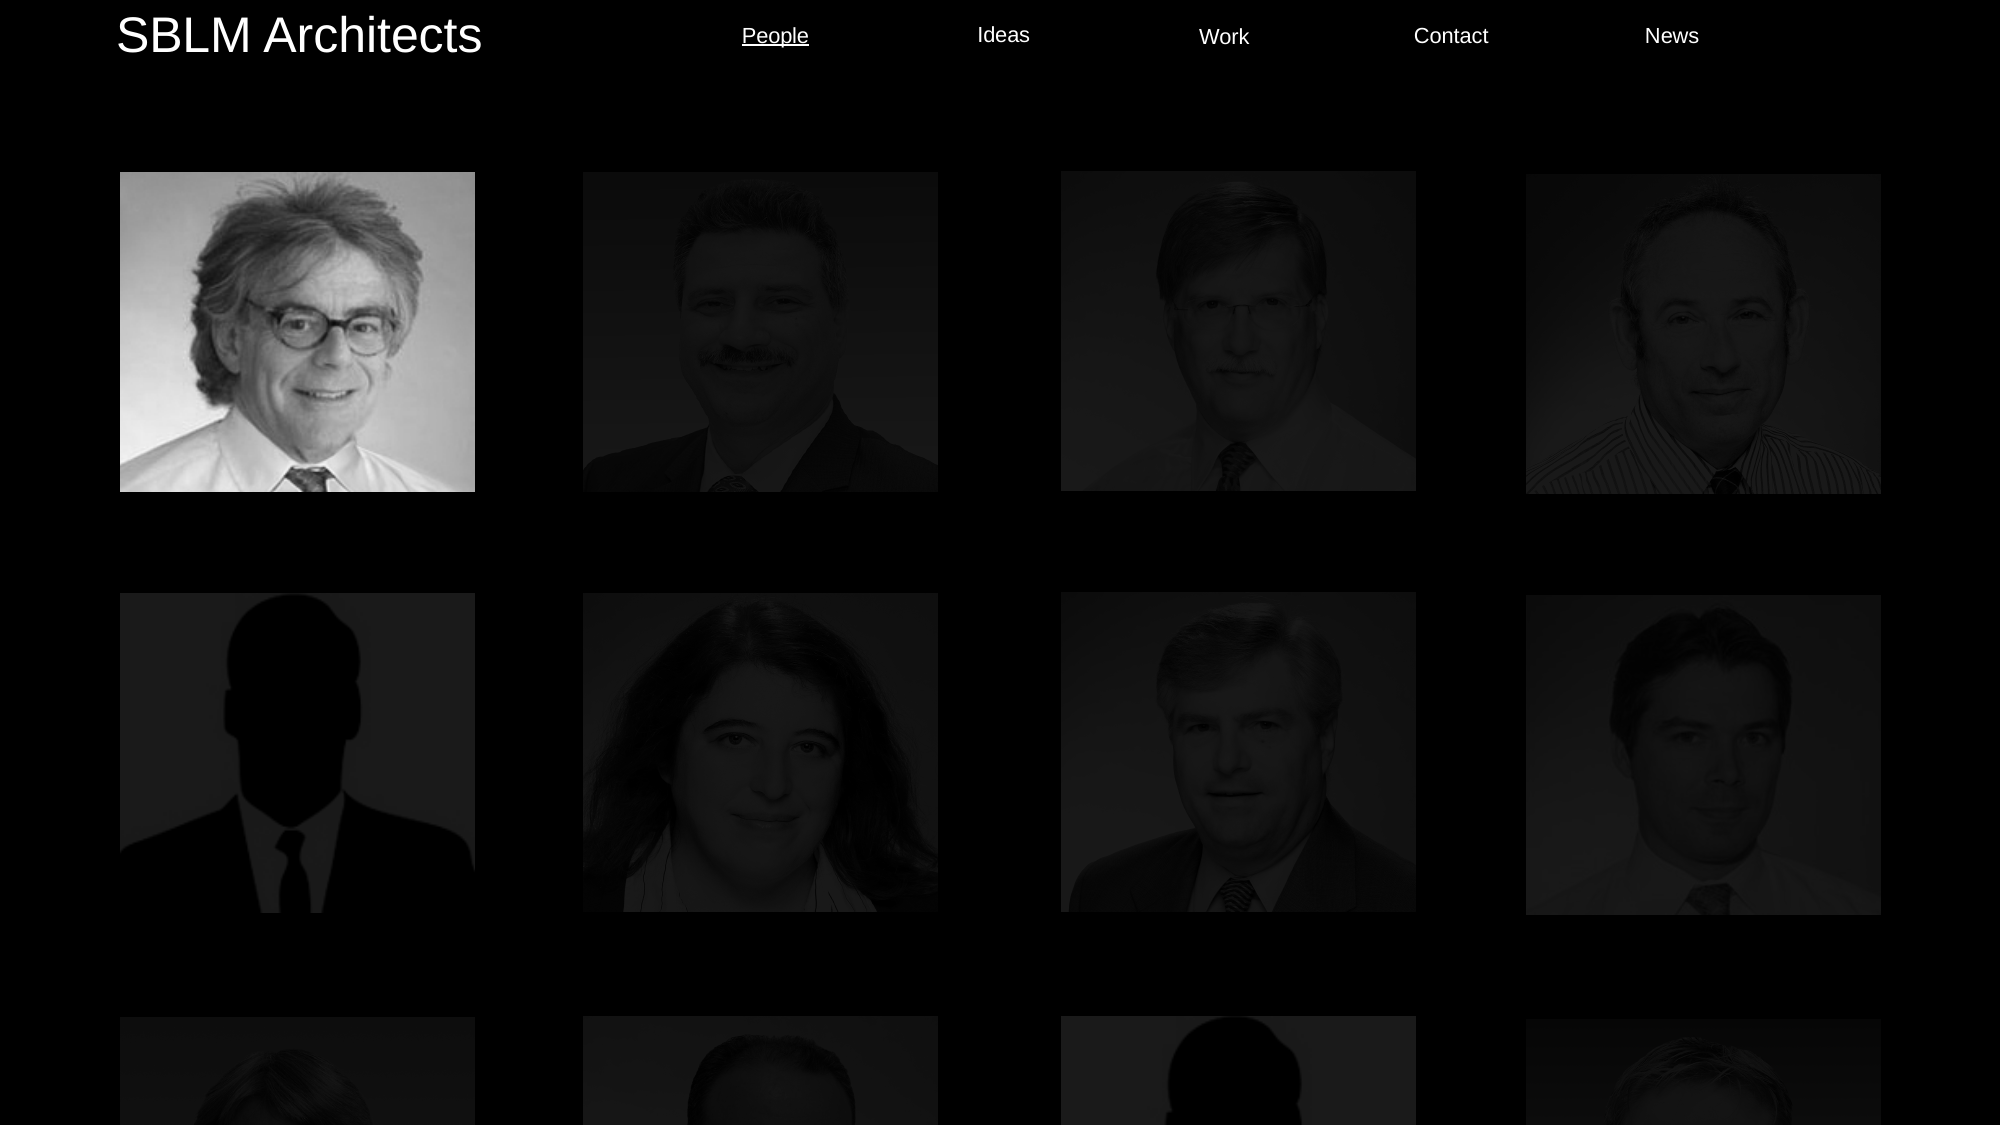

Principal, AIA, LEED AP
New York, NY

jkelley@sblm.com

Ideas
SBLM Architects
People
Contact
News
Work

# People 2